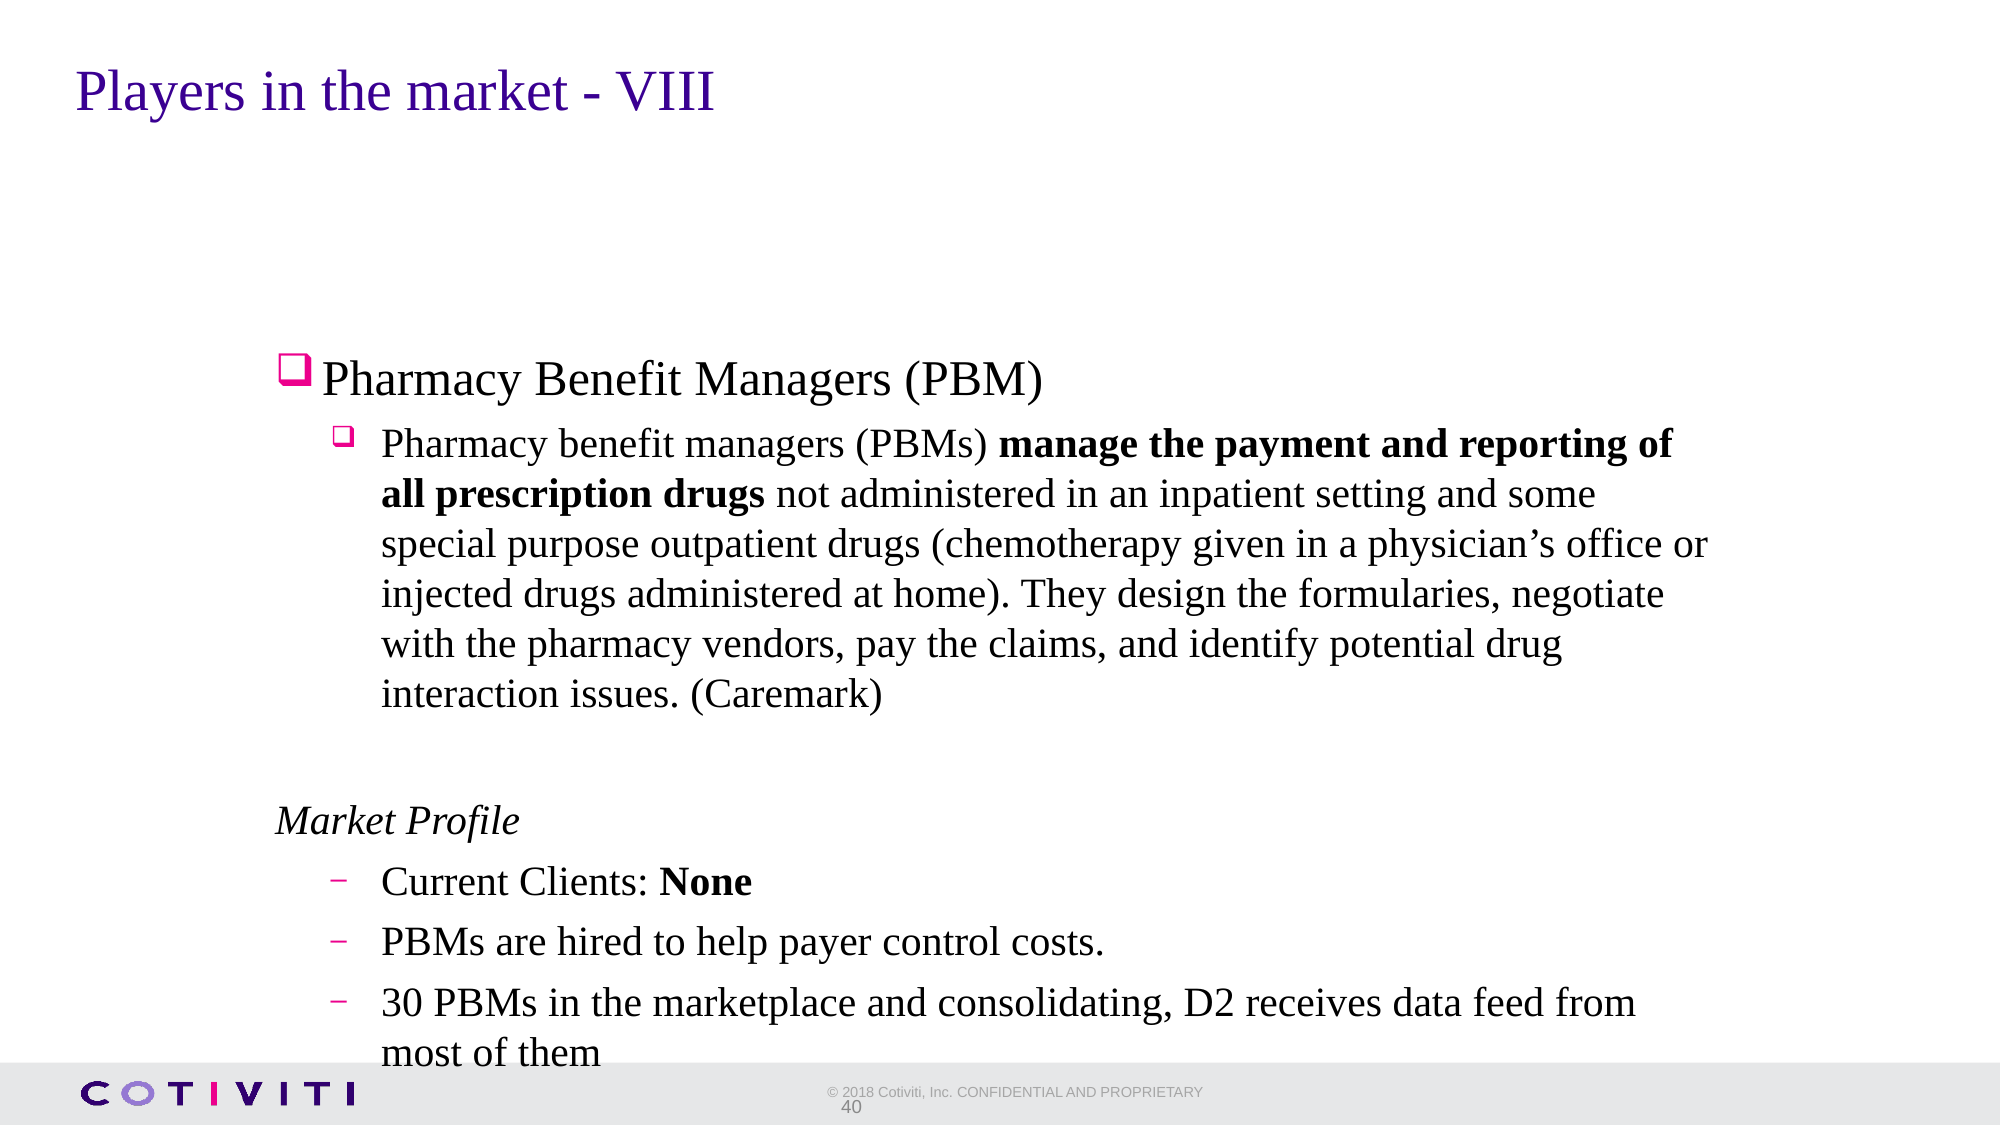

# Players in the market - VIII

Pharmacy Benefit Managers (PBM)
Pharmacy benefit managers (PBMs) manage the payment and reporting of all prescription drugs not administered in an inpatient setting and some special purpose outpatient drugs (chemotherapy given in a physician’s office or injected drugs administered at home). They design the formularies, negotiate with the pharmacy vendors, pay the claims, and identify potential drug interaction issues. (Caremark)

Market Profile
Current Clients: None
PBMs are hired to help payer control costs.
30 PBMs in the marketplace and consolidating, D2 receives data feed from most of them

40